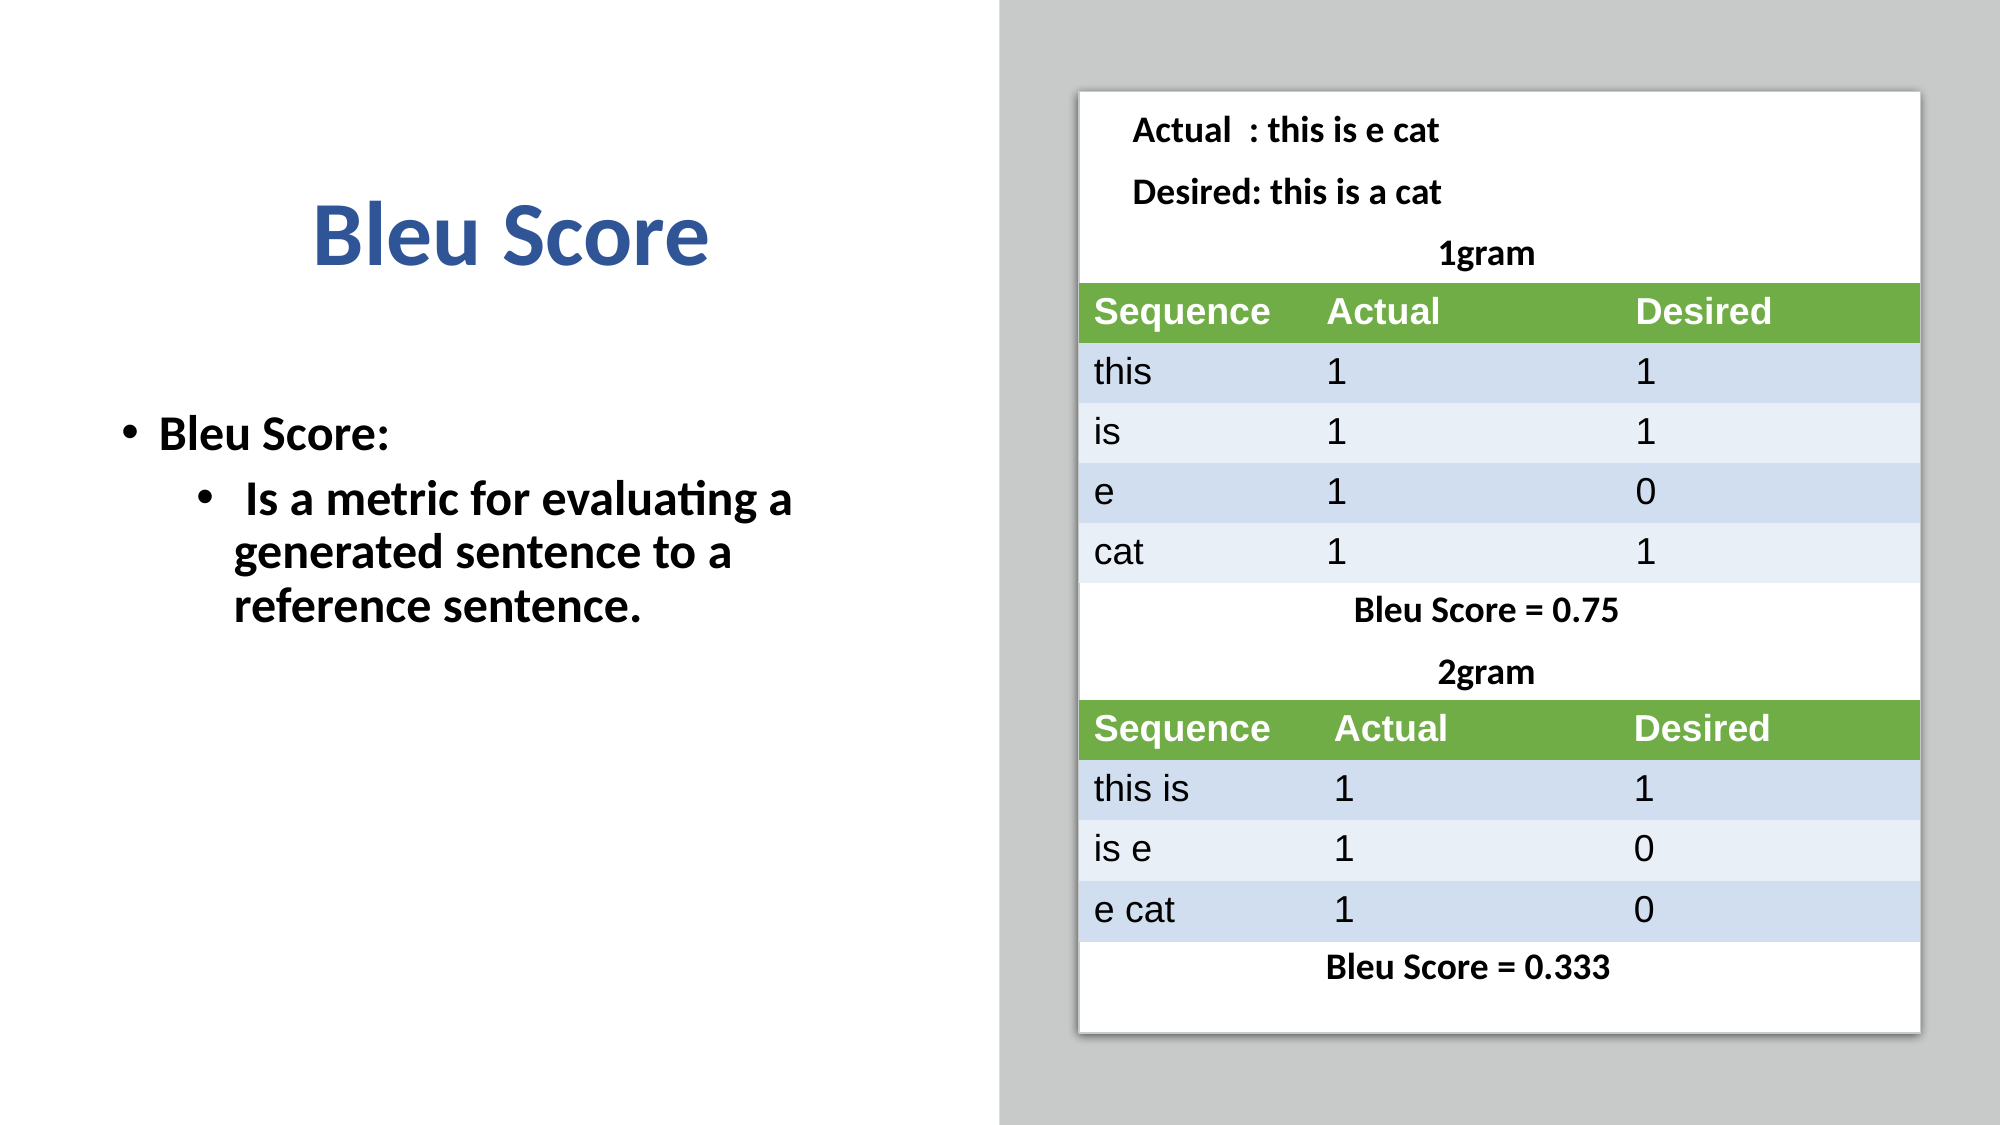

Bleu Score
Actual  : this is e cat
Desired: this is a cat
1gram
| Sequence | Actual | Desired |
| --- | --- | --- |
| this | 1 | 1 |
| is | 1 | 1 |
| e | 1 | 0 |
| cat | 1 | 1 |
Bleu Score:
 Is a metric for evaluating a generated sentence to a reference sentence.

Bleu Score = 0.75
2gram
| Sequence | Actual | Desired |
| --- | --- | --- |
| this is | 1 | 1 |
| is e | 1 | 0 |
| e cat | 1 | 0 |
Bleu Score = 0.333